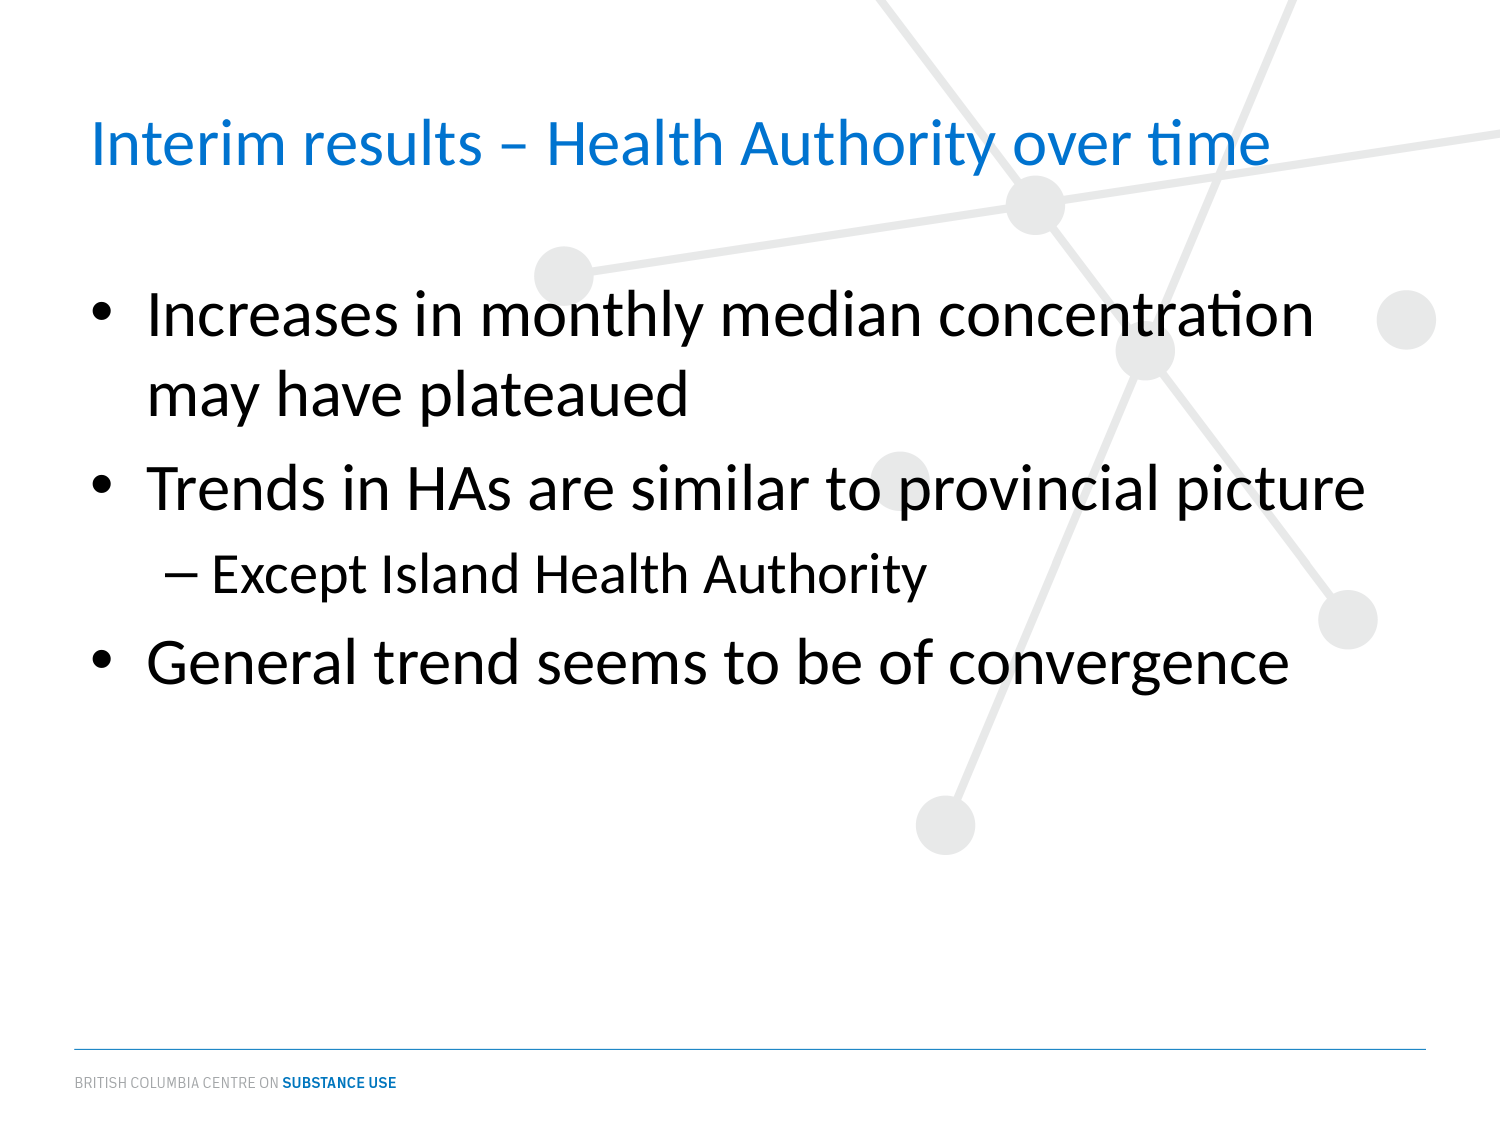

# Interim results – Health Authority over time
Increases in monthly median concentration may have plateaued
Trends in HAs are similar to provincial picture
Except Island Health Authority
General trend seems to be of convergence